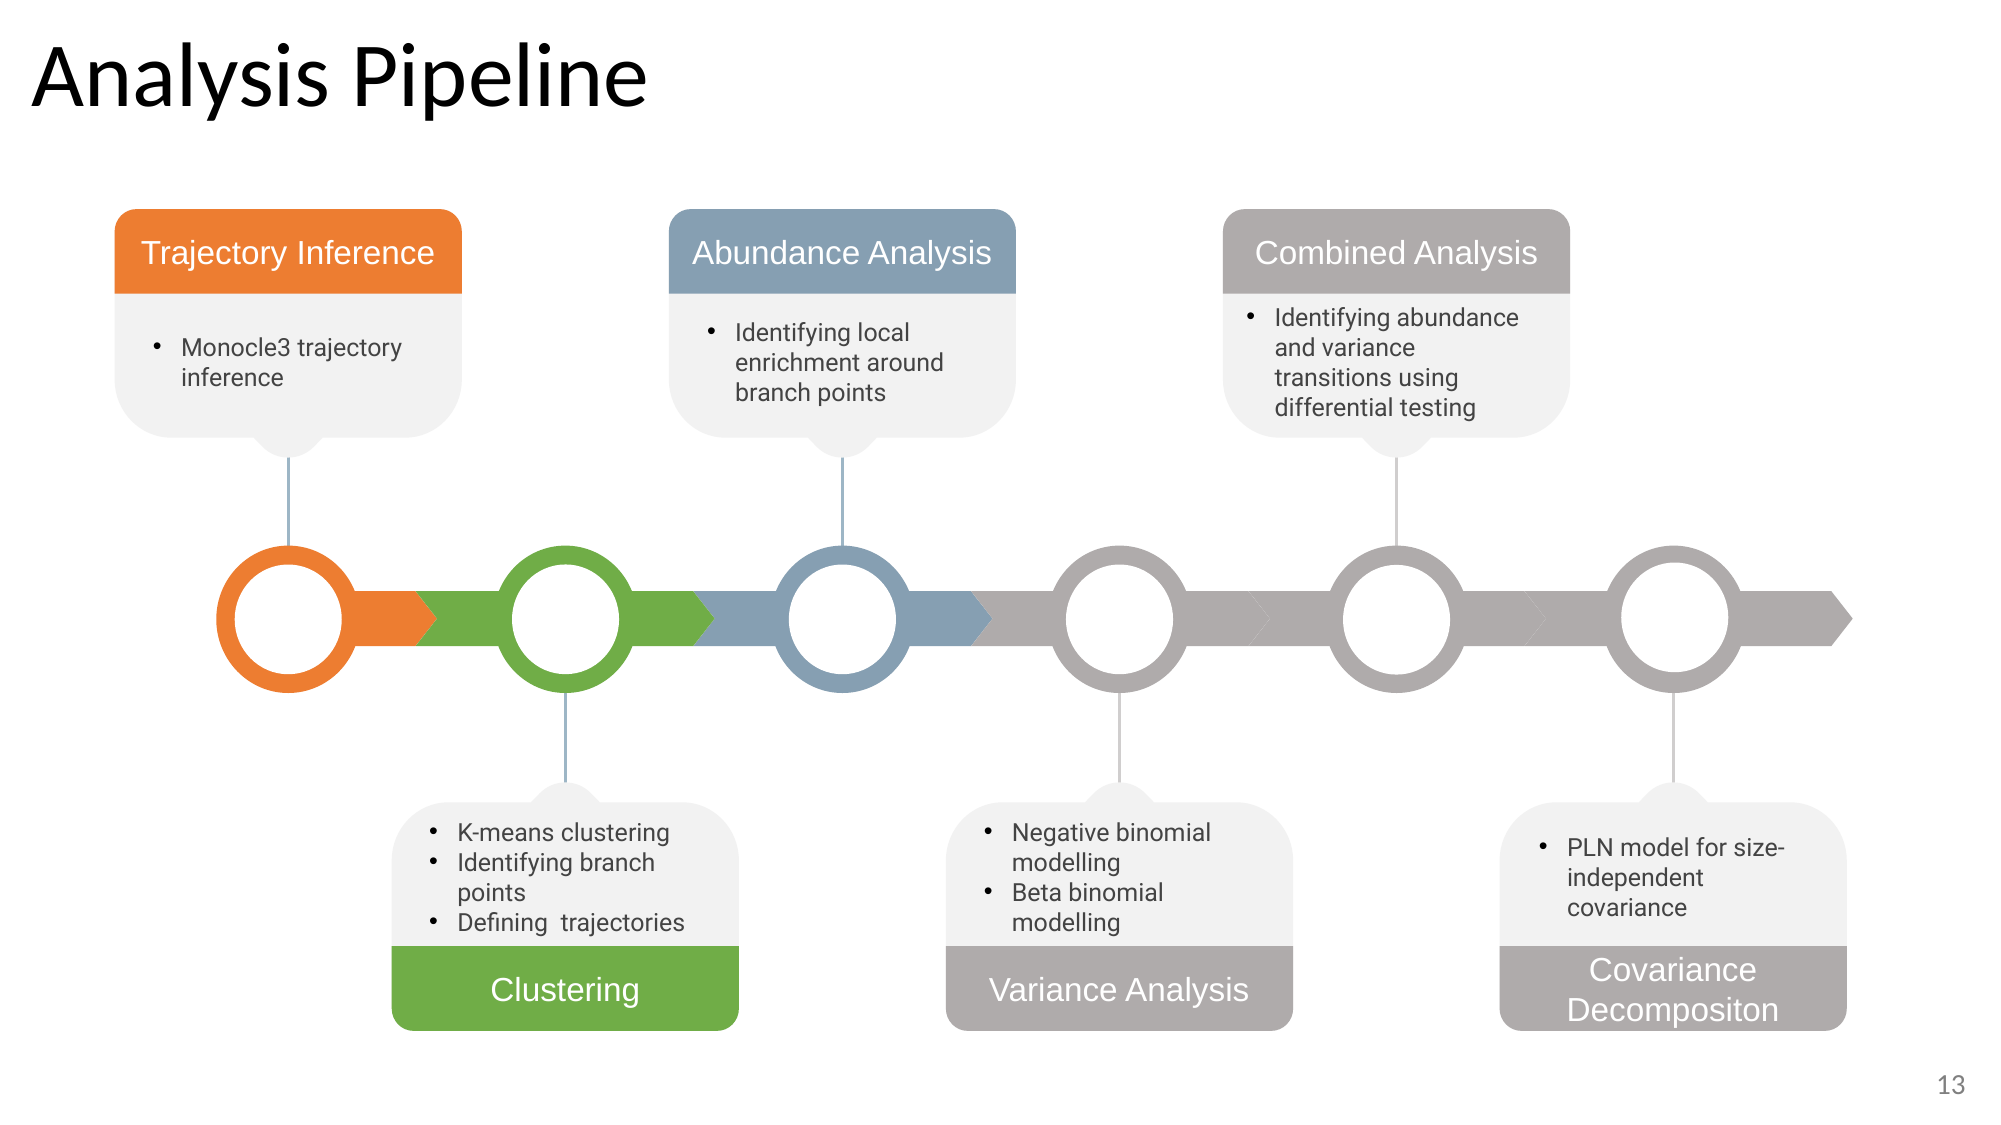

Analysis Pipeline

Trajectory Inference
Monocle3 trajectory inference

Abundance Analysis

Combined Analysis

K-means clustering
Identifying branch points
Defining  trajectories
Clustering

Negative binomial modelling
Beta binomial modelling
Variance Analysis

PLN model for size-independent covariance
Covariance Decompositon
Identifying local enrichment around branch points
Identifying abundance and variance transitions using differential testing

13